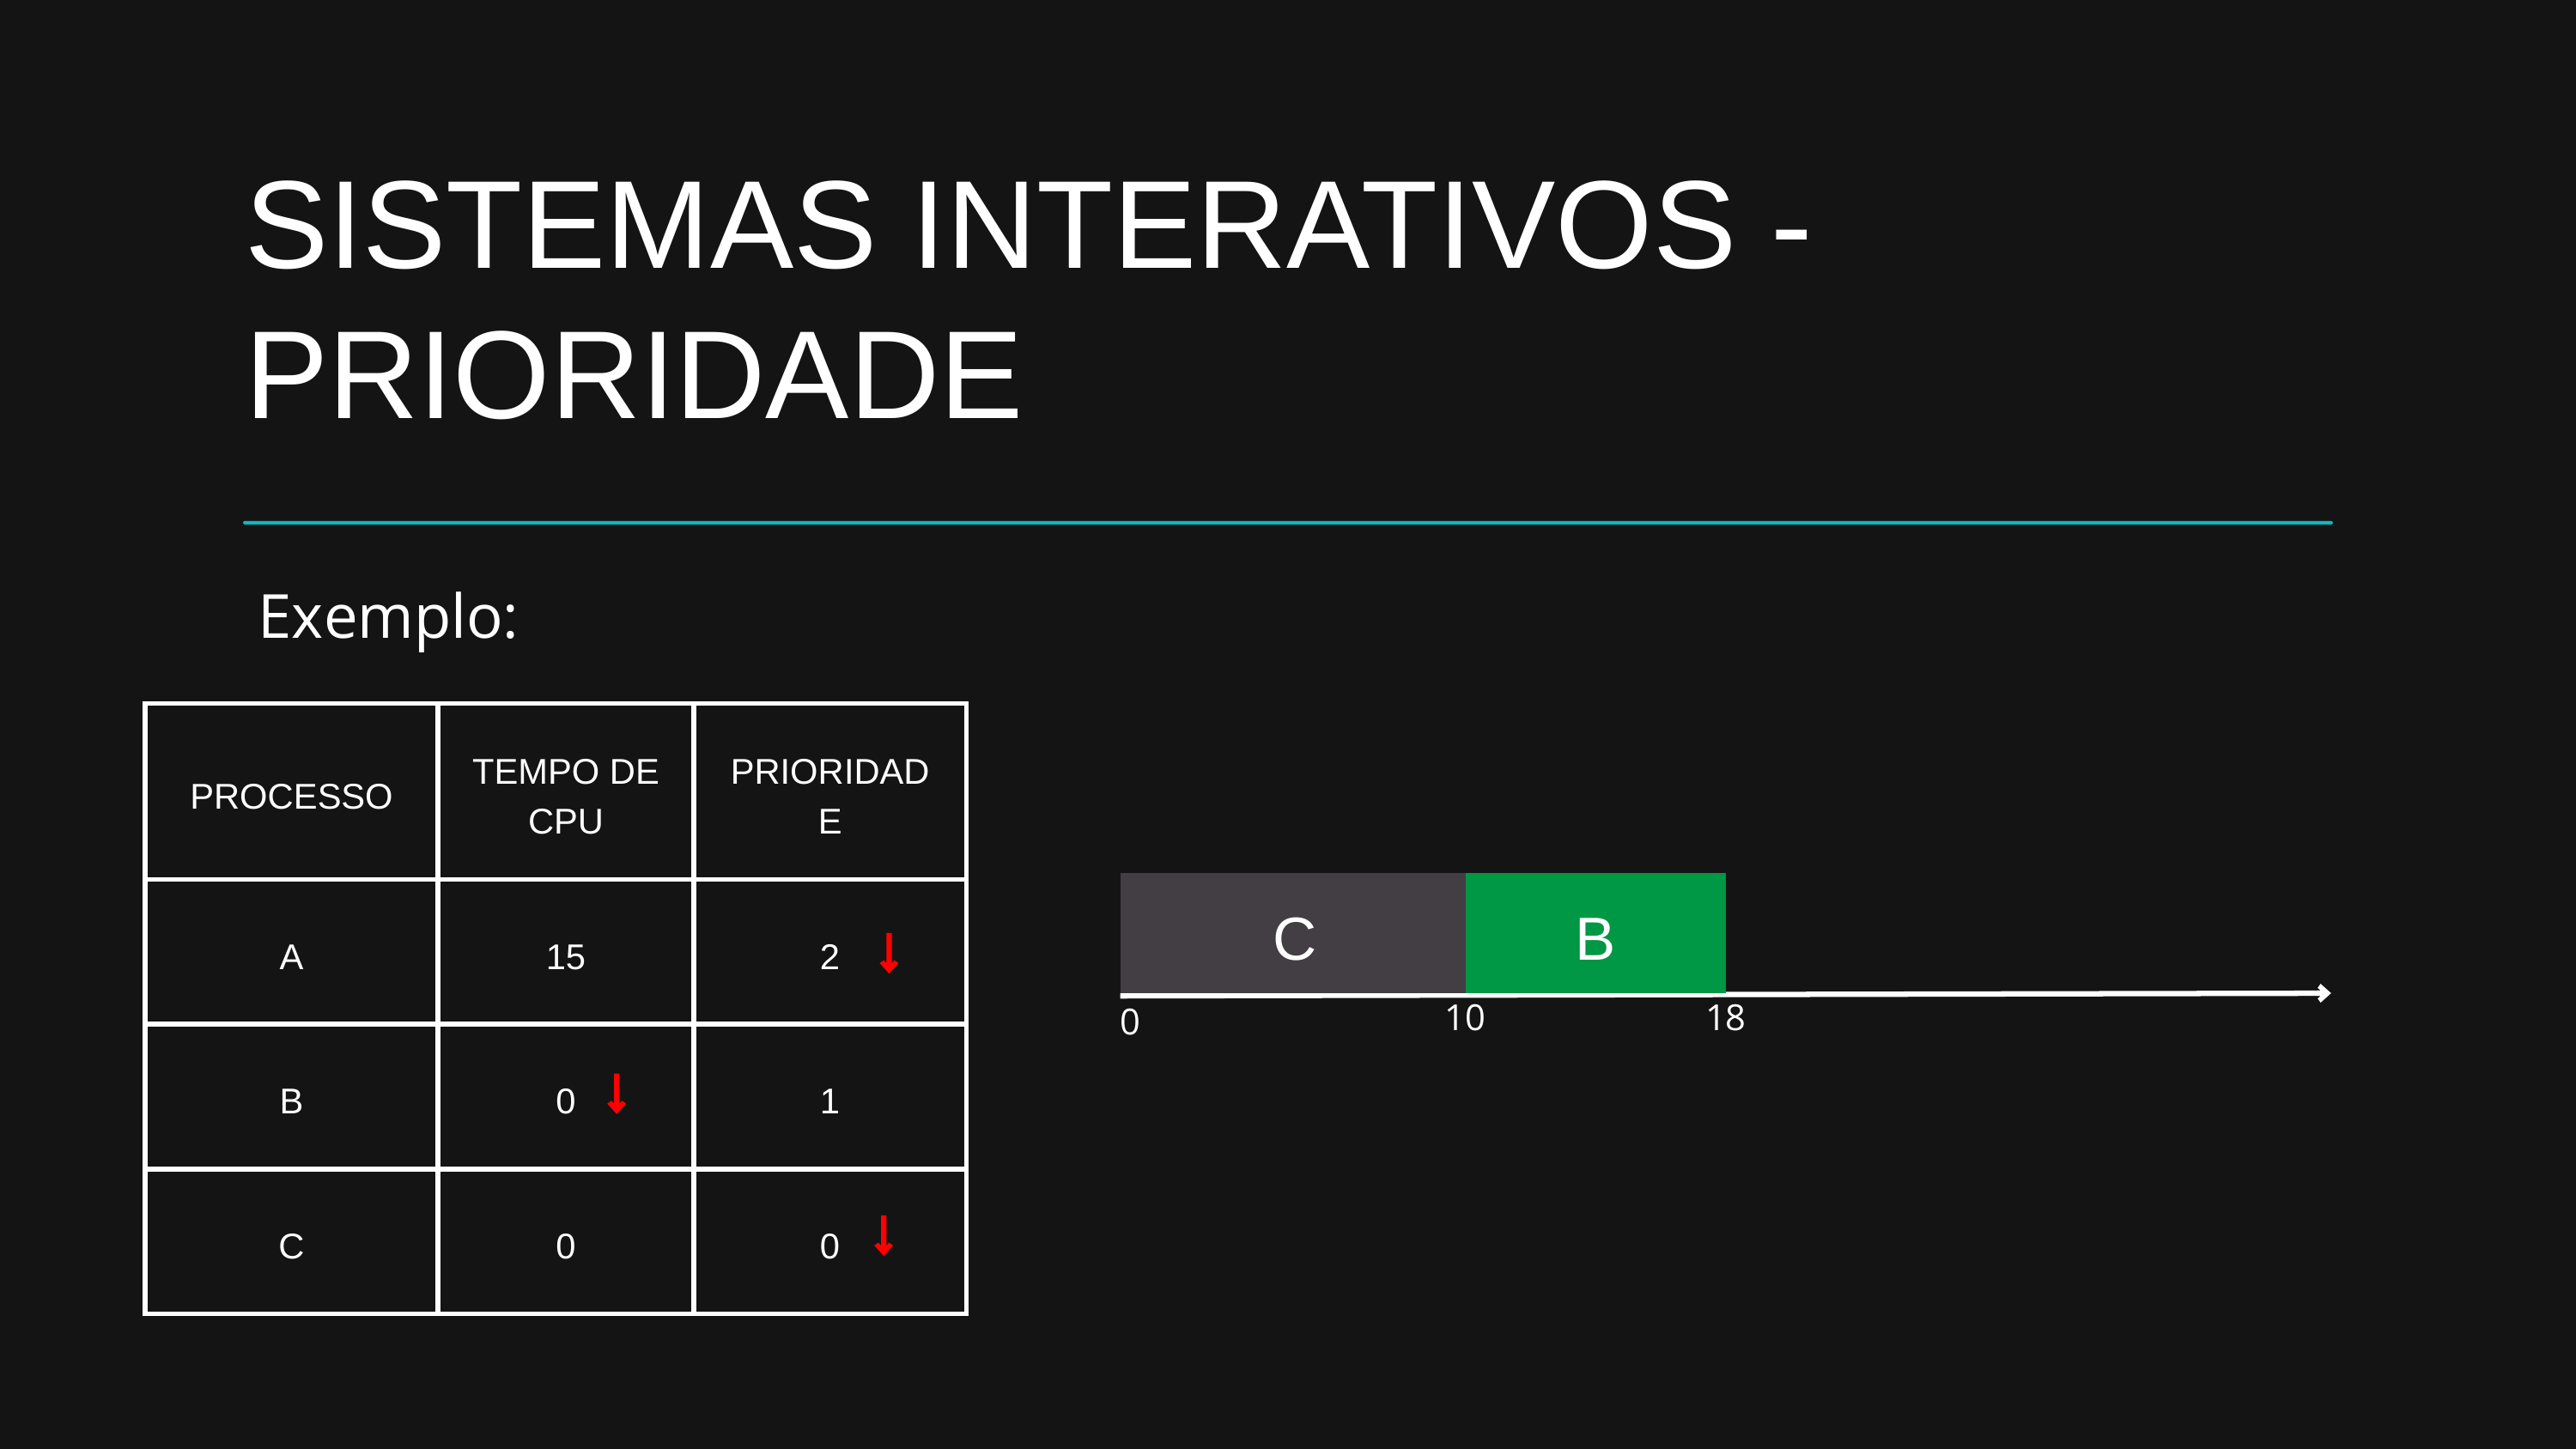

SISTEMAS INTERATIVOS - PRIORIDADE

Exemplo:
| PROCESSO | TEMPO DE CPU | PRIORIDADE |
| --- | --- | --- |
| A | 15 | 2 |
| B | 0 | 1 |
| C | 0 | 0 |

C
B

10
18
0